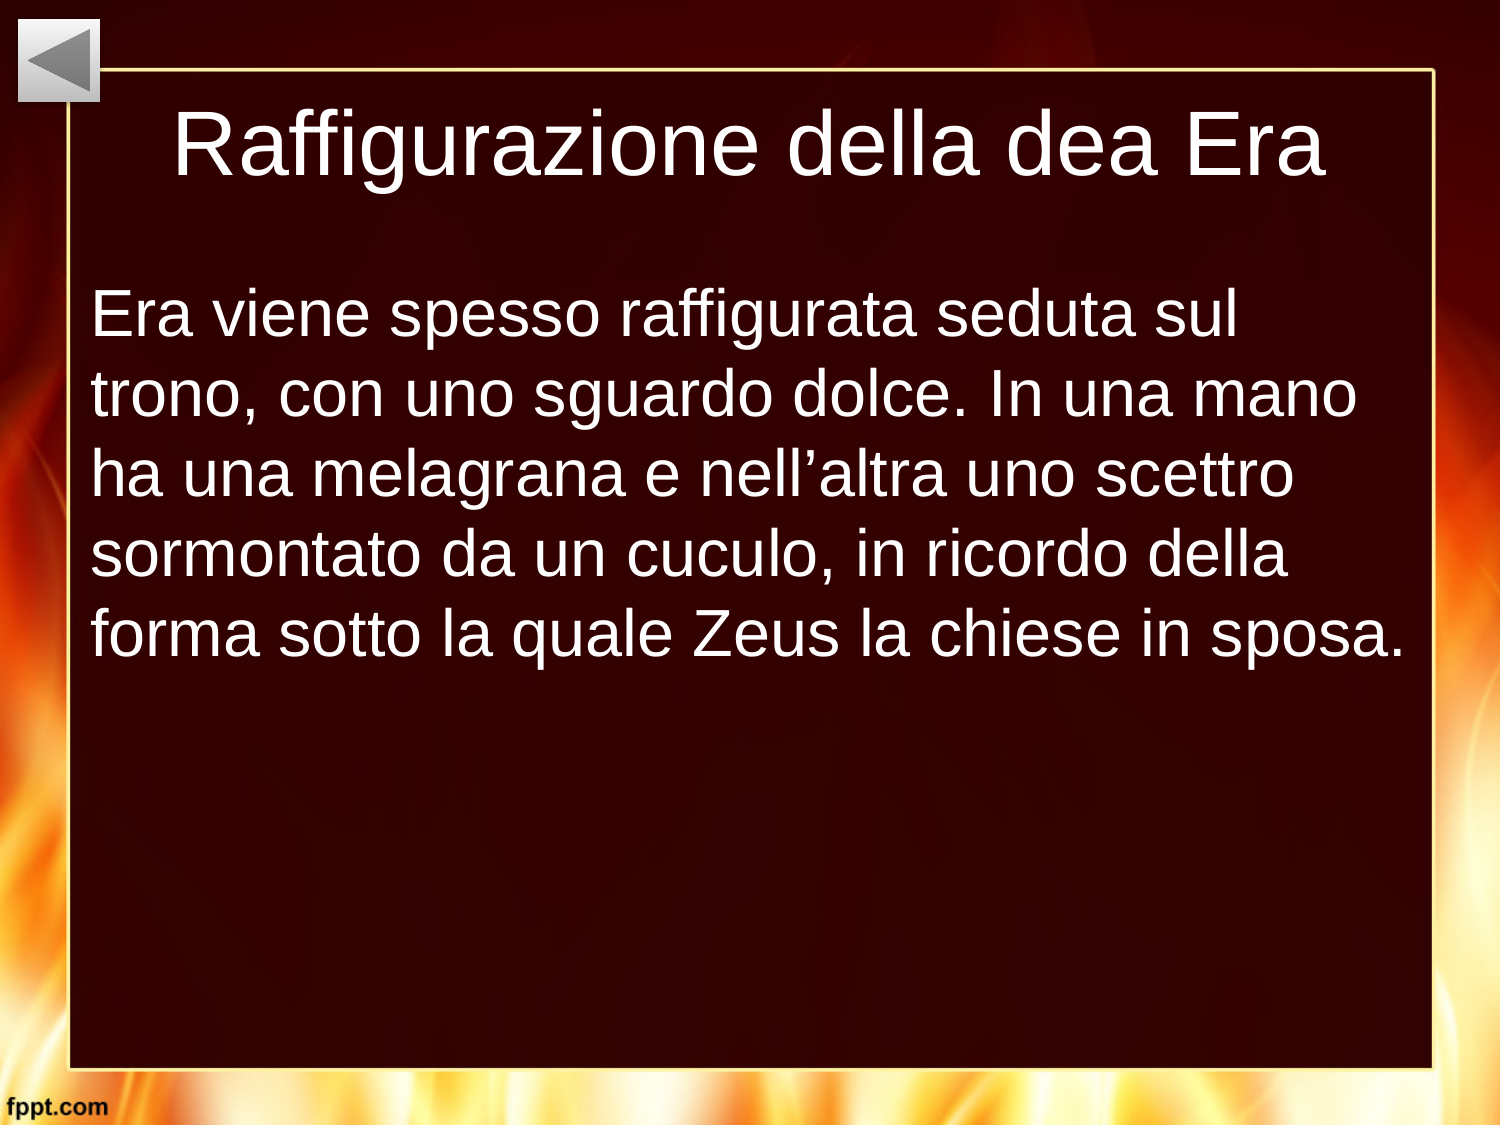

# Raffigurazione della dea Era
Era viene spesso raffigurata seduta sul trono, con uno sguardo dolce. In una mano ha una melagrana e nell’altra uno scettro sormontato da un cuculo, in ricordo della forma sotto la quale Zeus la chiese in sposa.